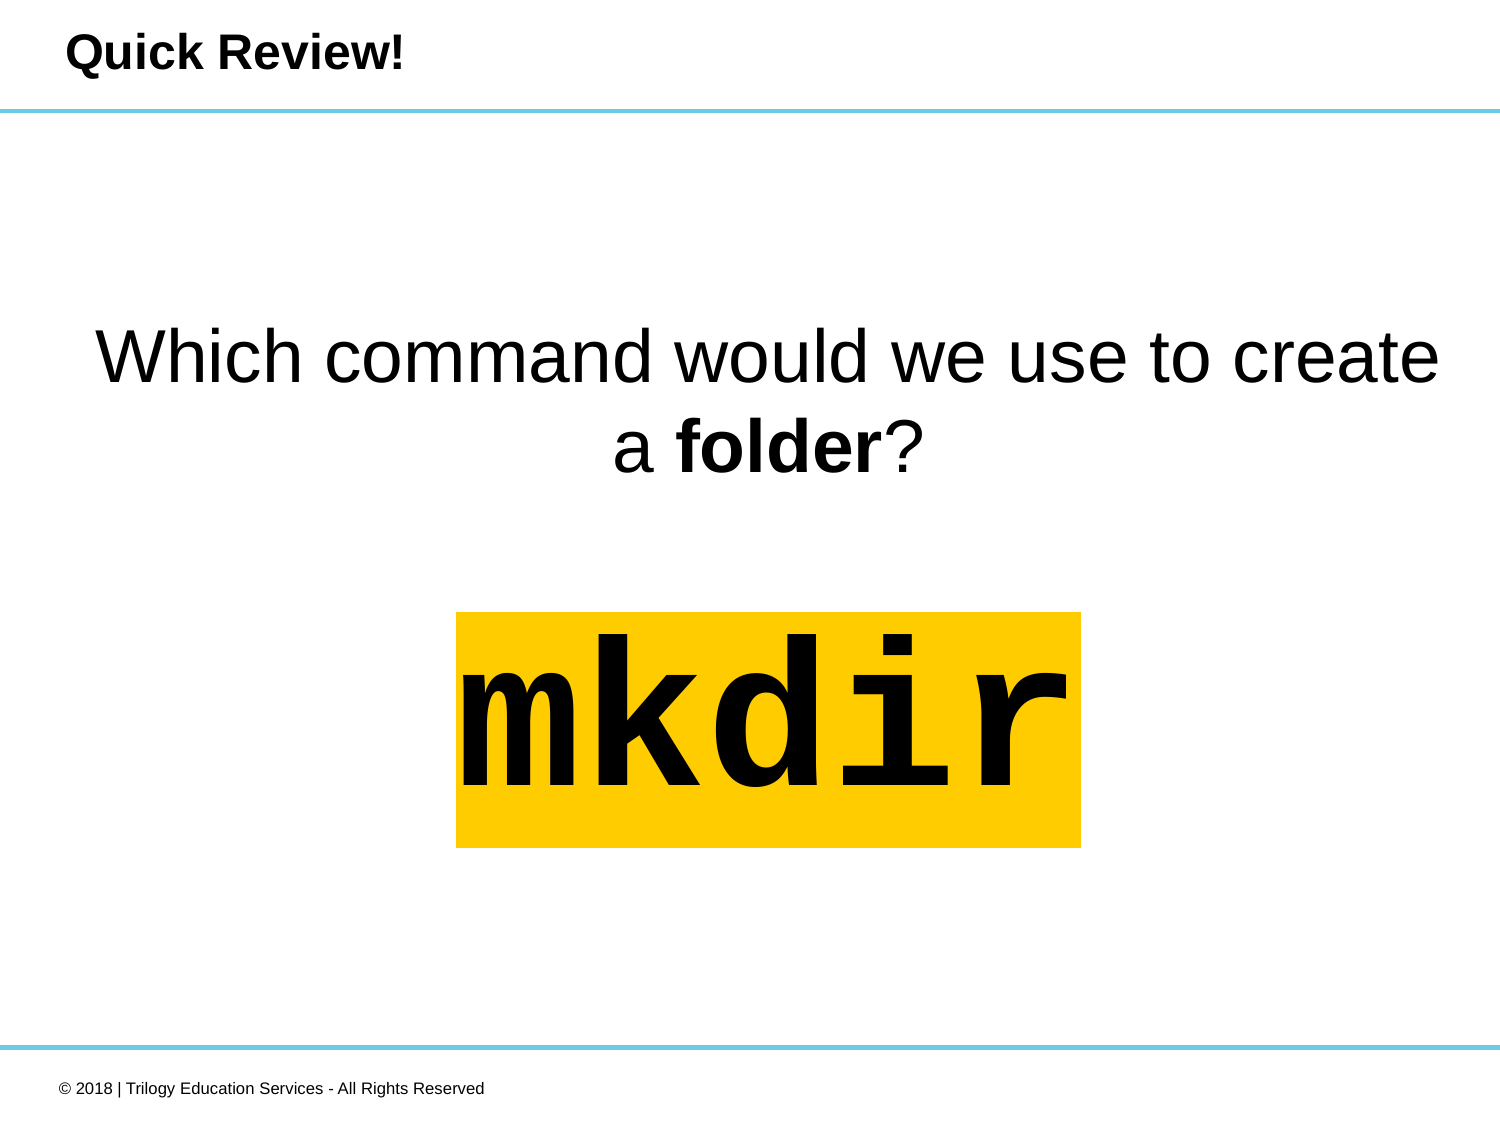

# Quick Review!
Which command would we use to create a folder?

mkdir